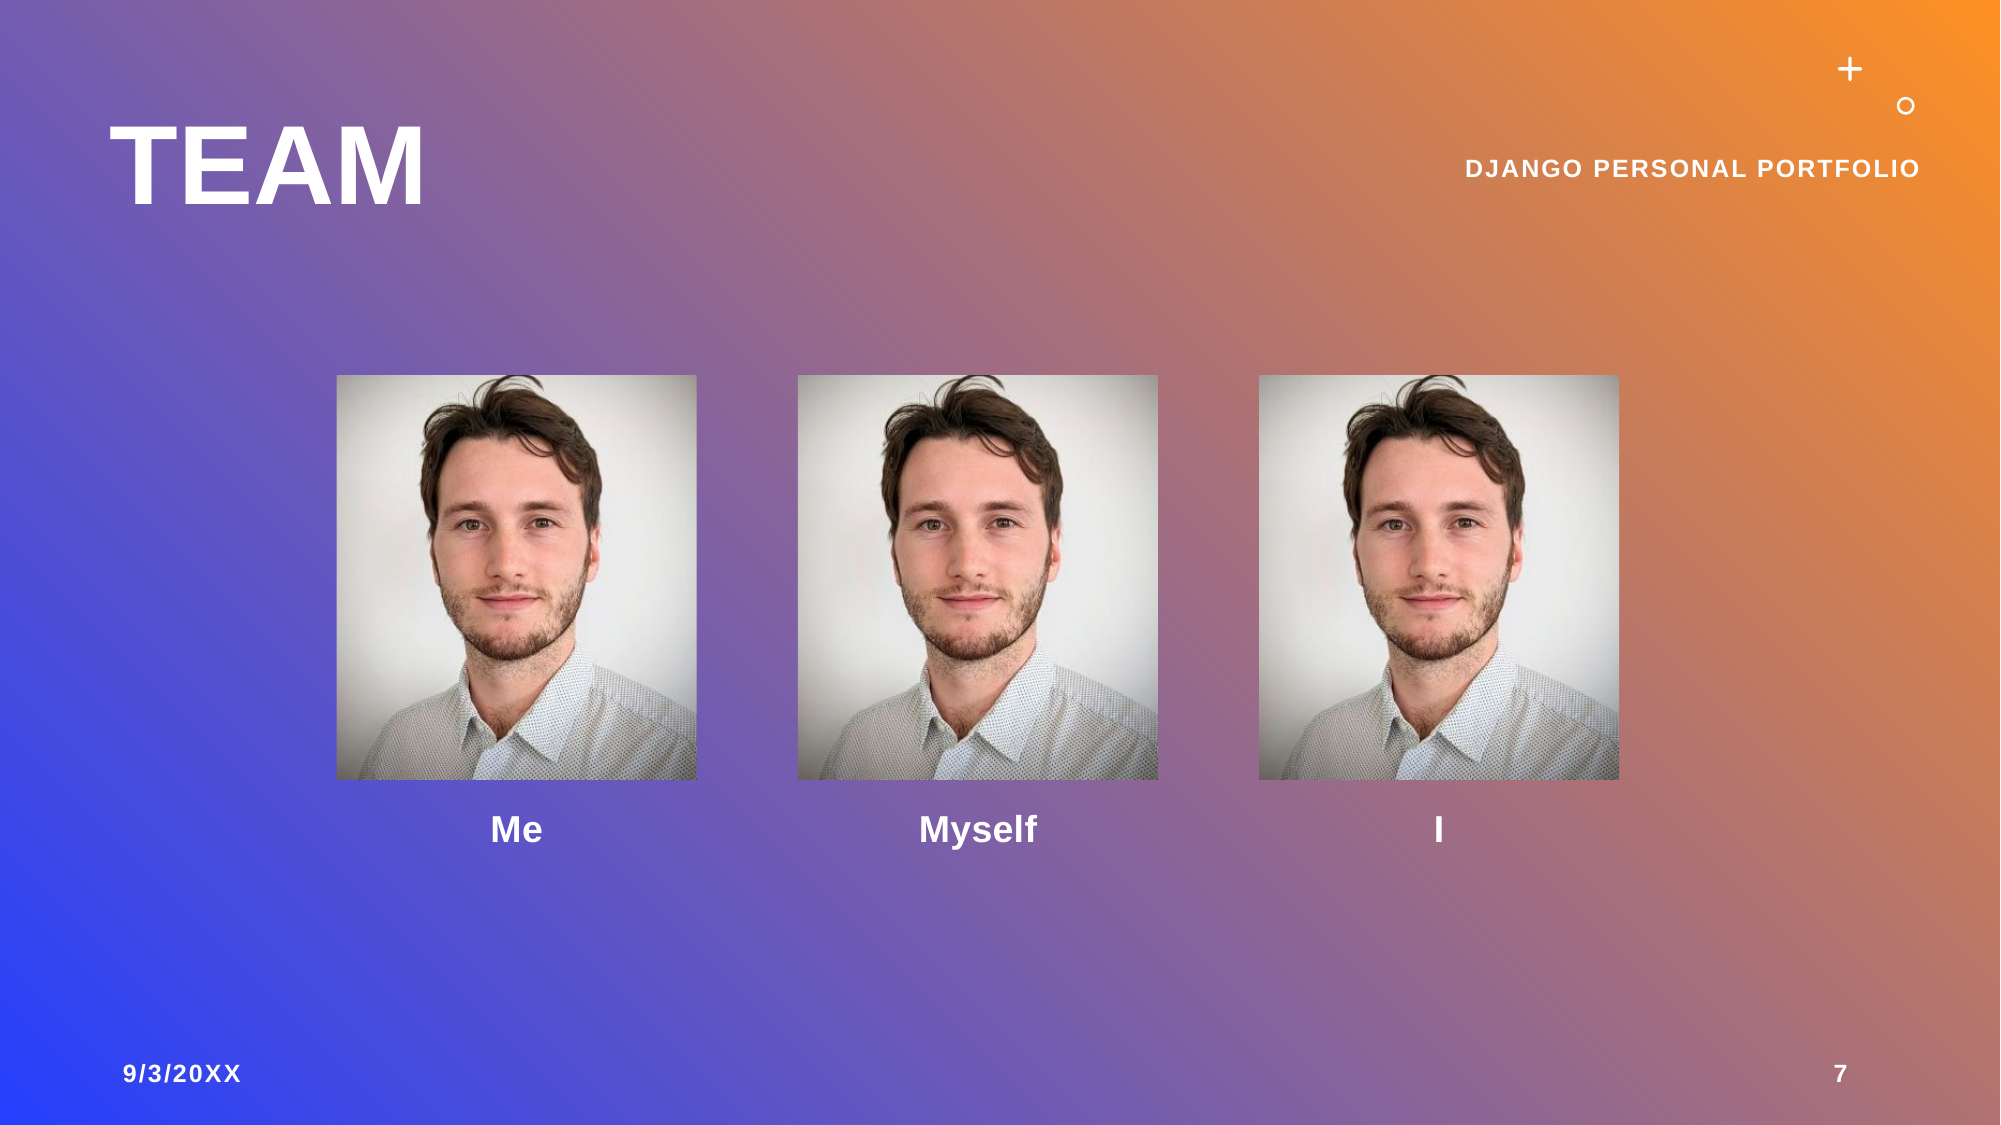

# Team
Django Personal portfolio
Me
Myself
I
9/3/20XX
7